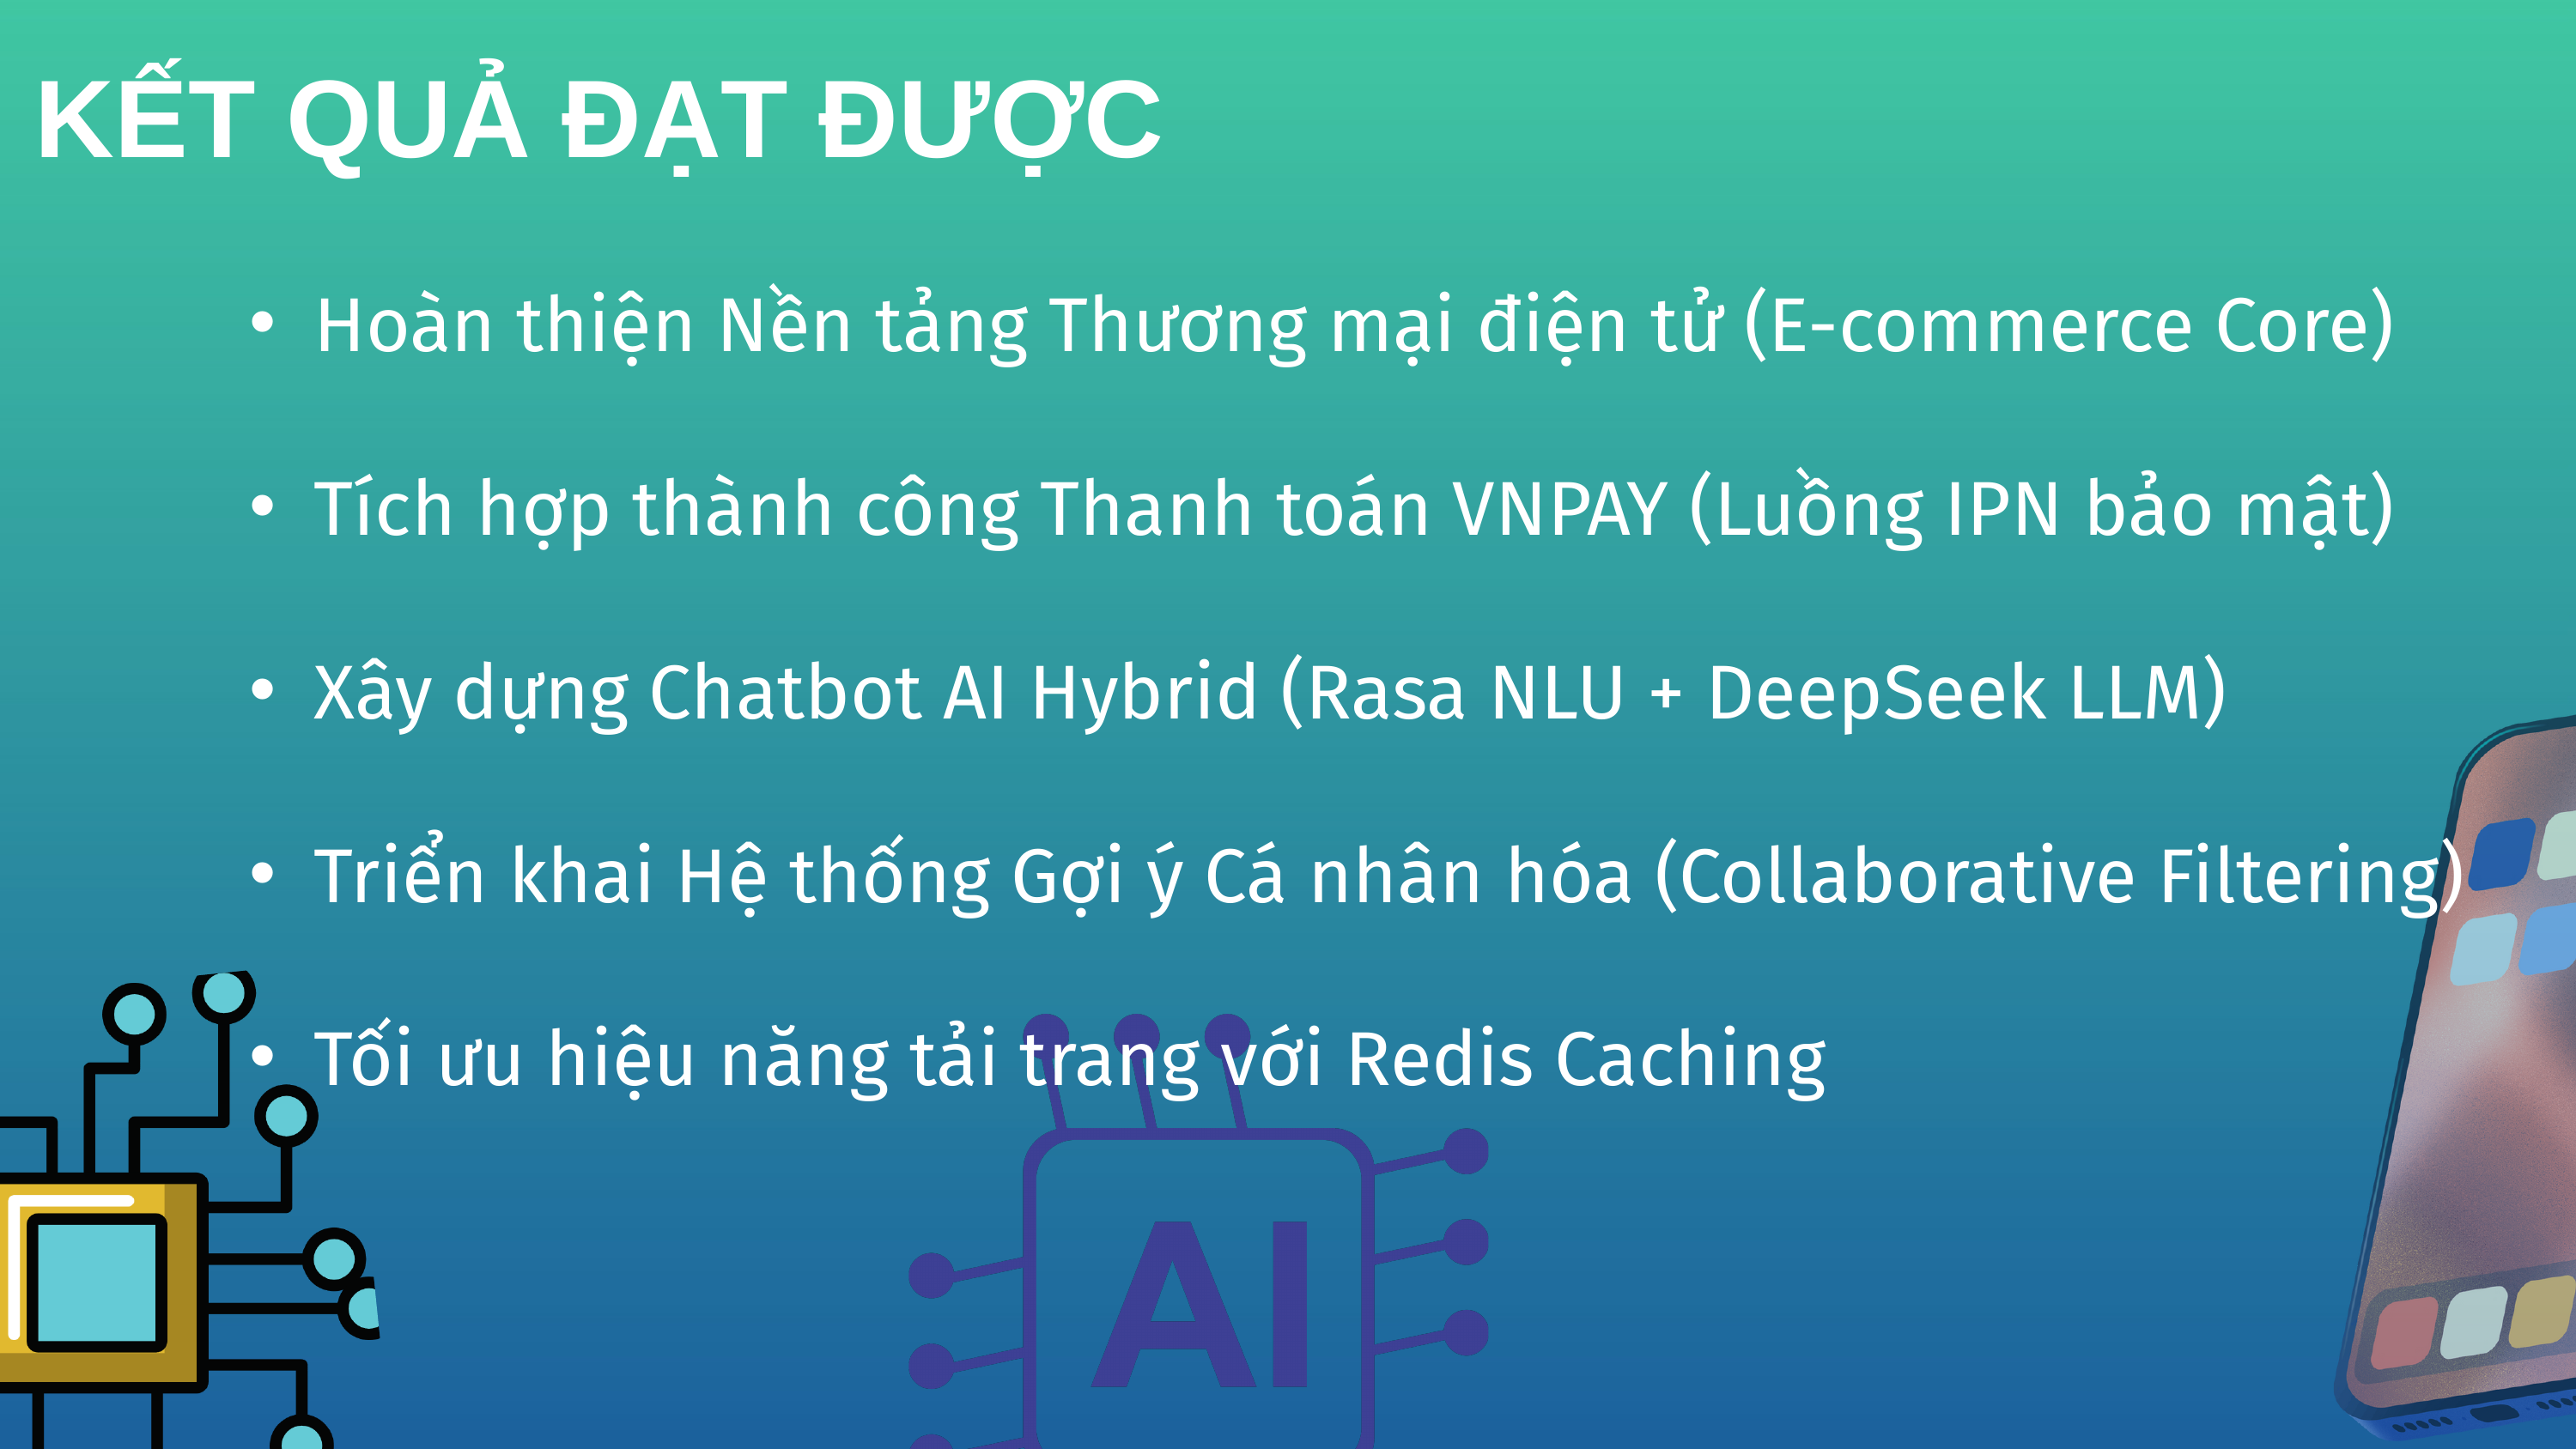

KẾT QUẢ ĐẠT ĐƯỢC
Hoàn thiện Nền tảng Thương mại điện tử (E-commerce Core)

Tích hợp thành công Thanh toán VNPAY (Luồng IPN bảo mật)

Xây dựng Chatbot AI Hybrid (Rasa NLU + DeepSeek LLM)

Triển khai Hệ thống Gợi ý Cá nhân hóa (Collaborative Filtering)

Tối ưu hiệu năng tải trang với Redis Caching